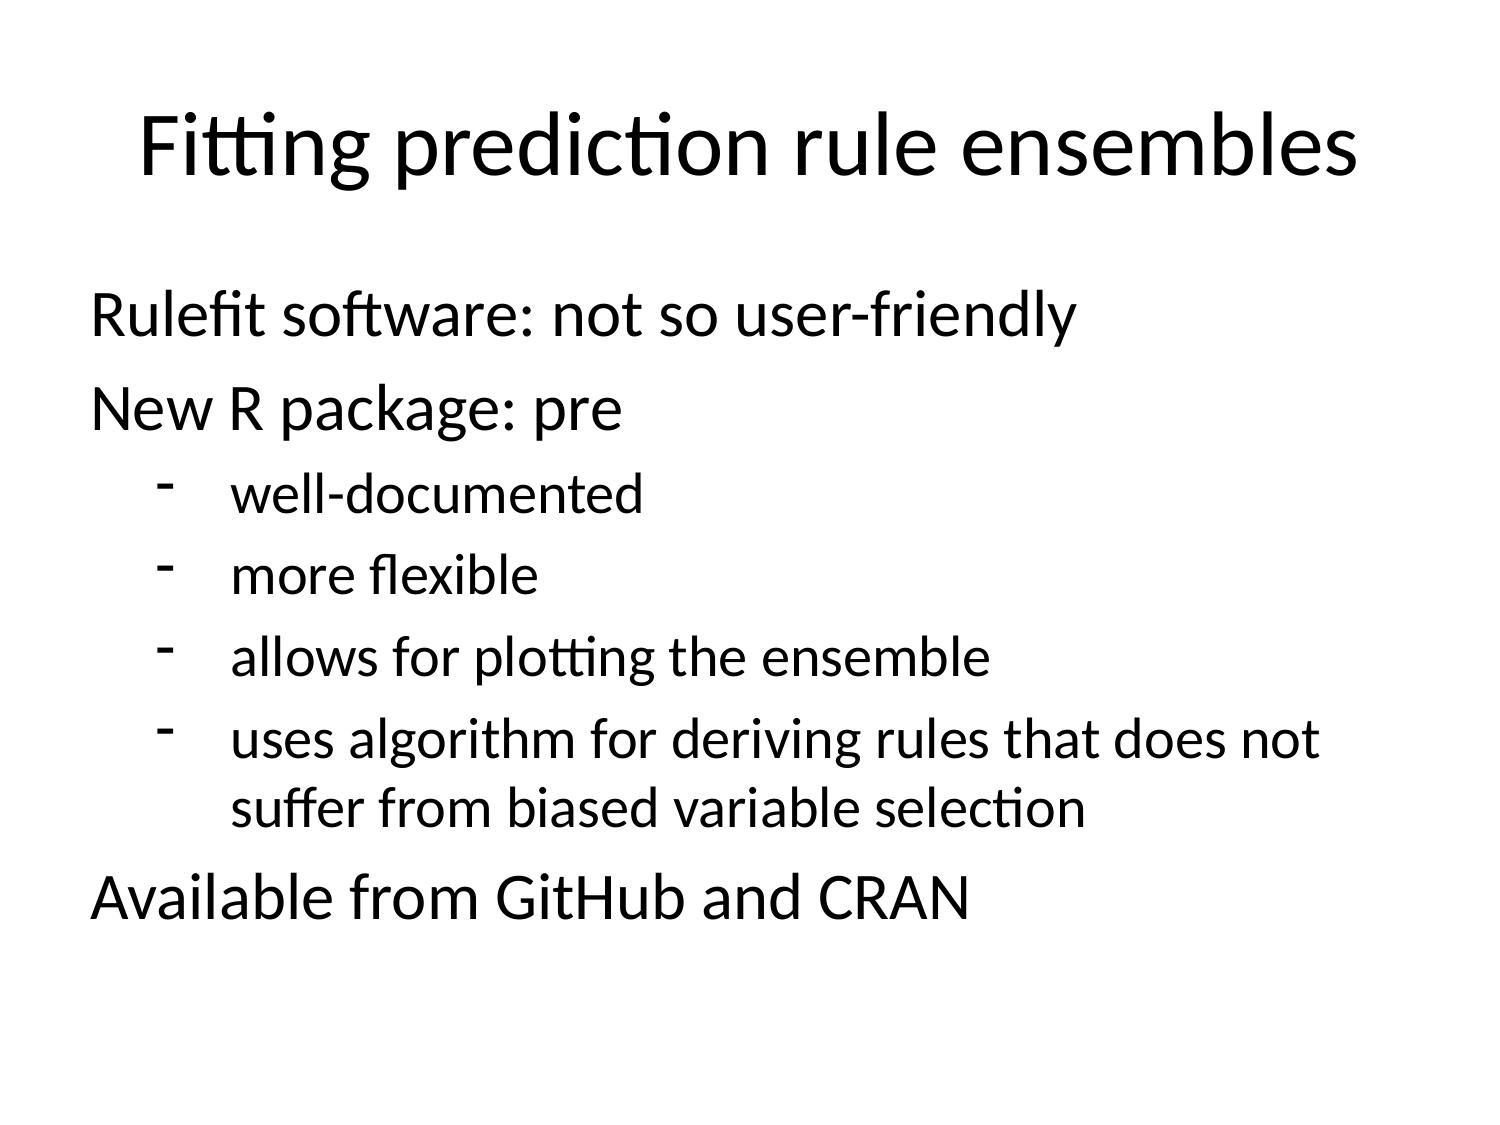

# Fitting prediction rule ensembles
Rulefit software: not so user-friendly
New R package: pre
well-documented
more flexible
allows for plotting the ensemble
uses algorithm for deriving rules that does not suffer from biased variable selection
Available from GitHub and CRAN